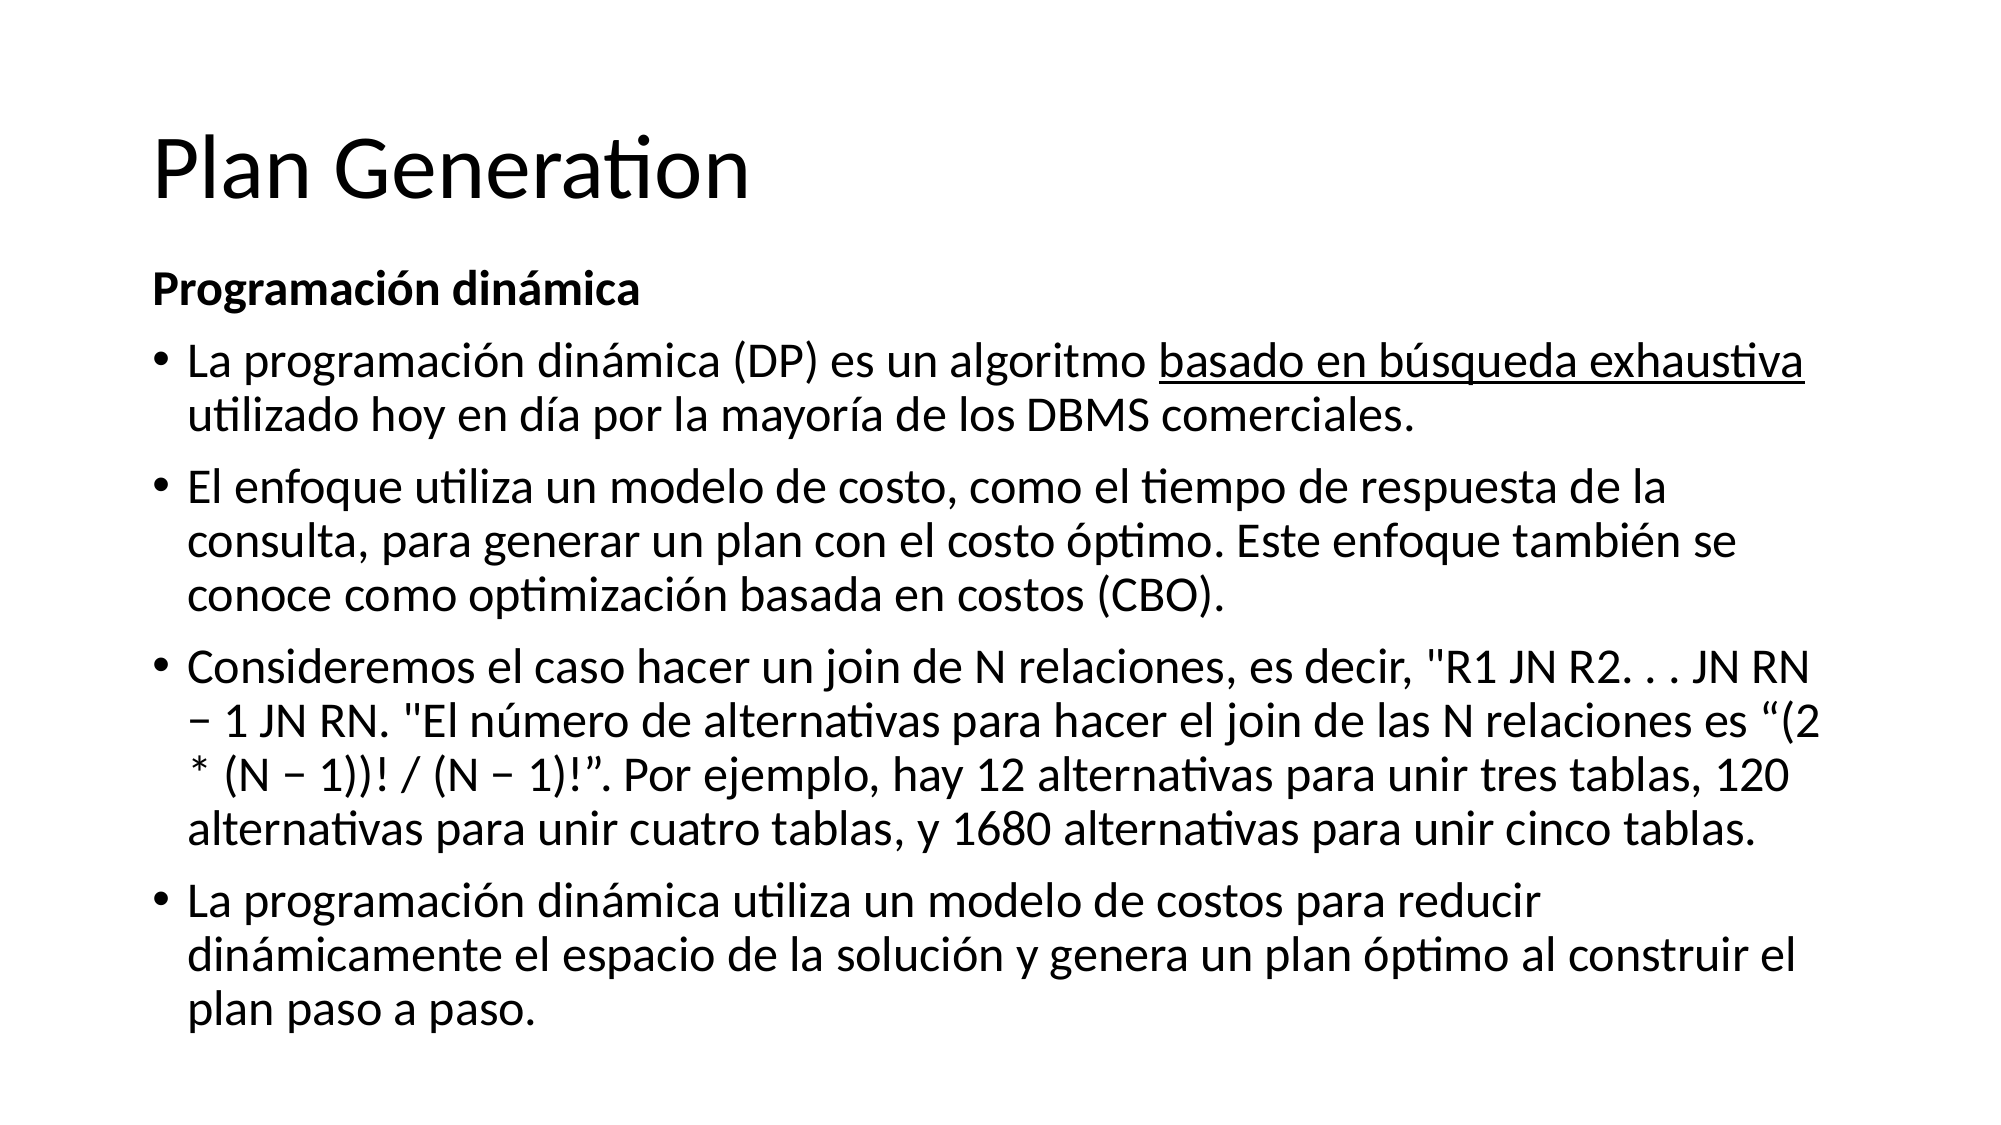

# Plan Generation
Programación dinámica
La programación dinámica (DP) es un algoritmo basado en búsqueda exhaustiva utilizado hoy en día por la mayoría de los DBMS comerciales.
El enfoque utiliza un modelo de costo, como el tiempo de respuesta de la consulta, para generar un plan con el costo óptimo. Este enfoque también se conoce como optimización basada en costos (CBO).
Consideremos el caso hacer un join de N relaciones, es decir, "R1 JN R2. . . JN RN − 1 JN RN. "El número de alternativas para hacer el join de las N relaciones es “(2 * (N − 1))! / (N − 1)!”. Por ejemplo, hay 12 alternativas para unir tres tablas, 120 alternativas para unir cuatro tablas, y 1680 alternativas para unir cinco tablas.
La programación dinámica utiliza un modelo de costos para reducir dinámicamente el espacio de la solución y genera un plan óptimo al construir el plan paso a paso.